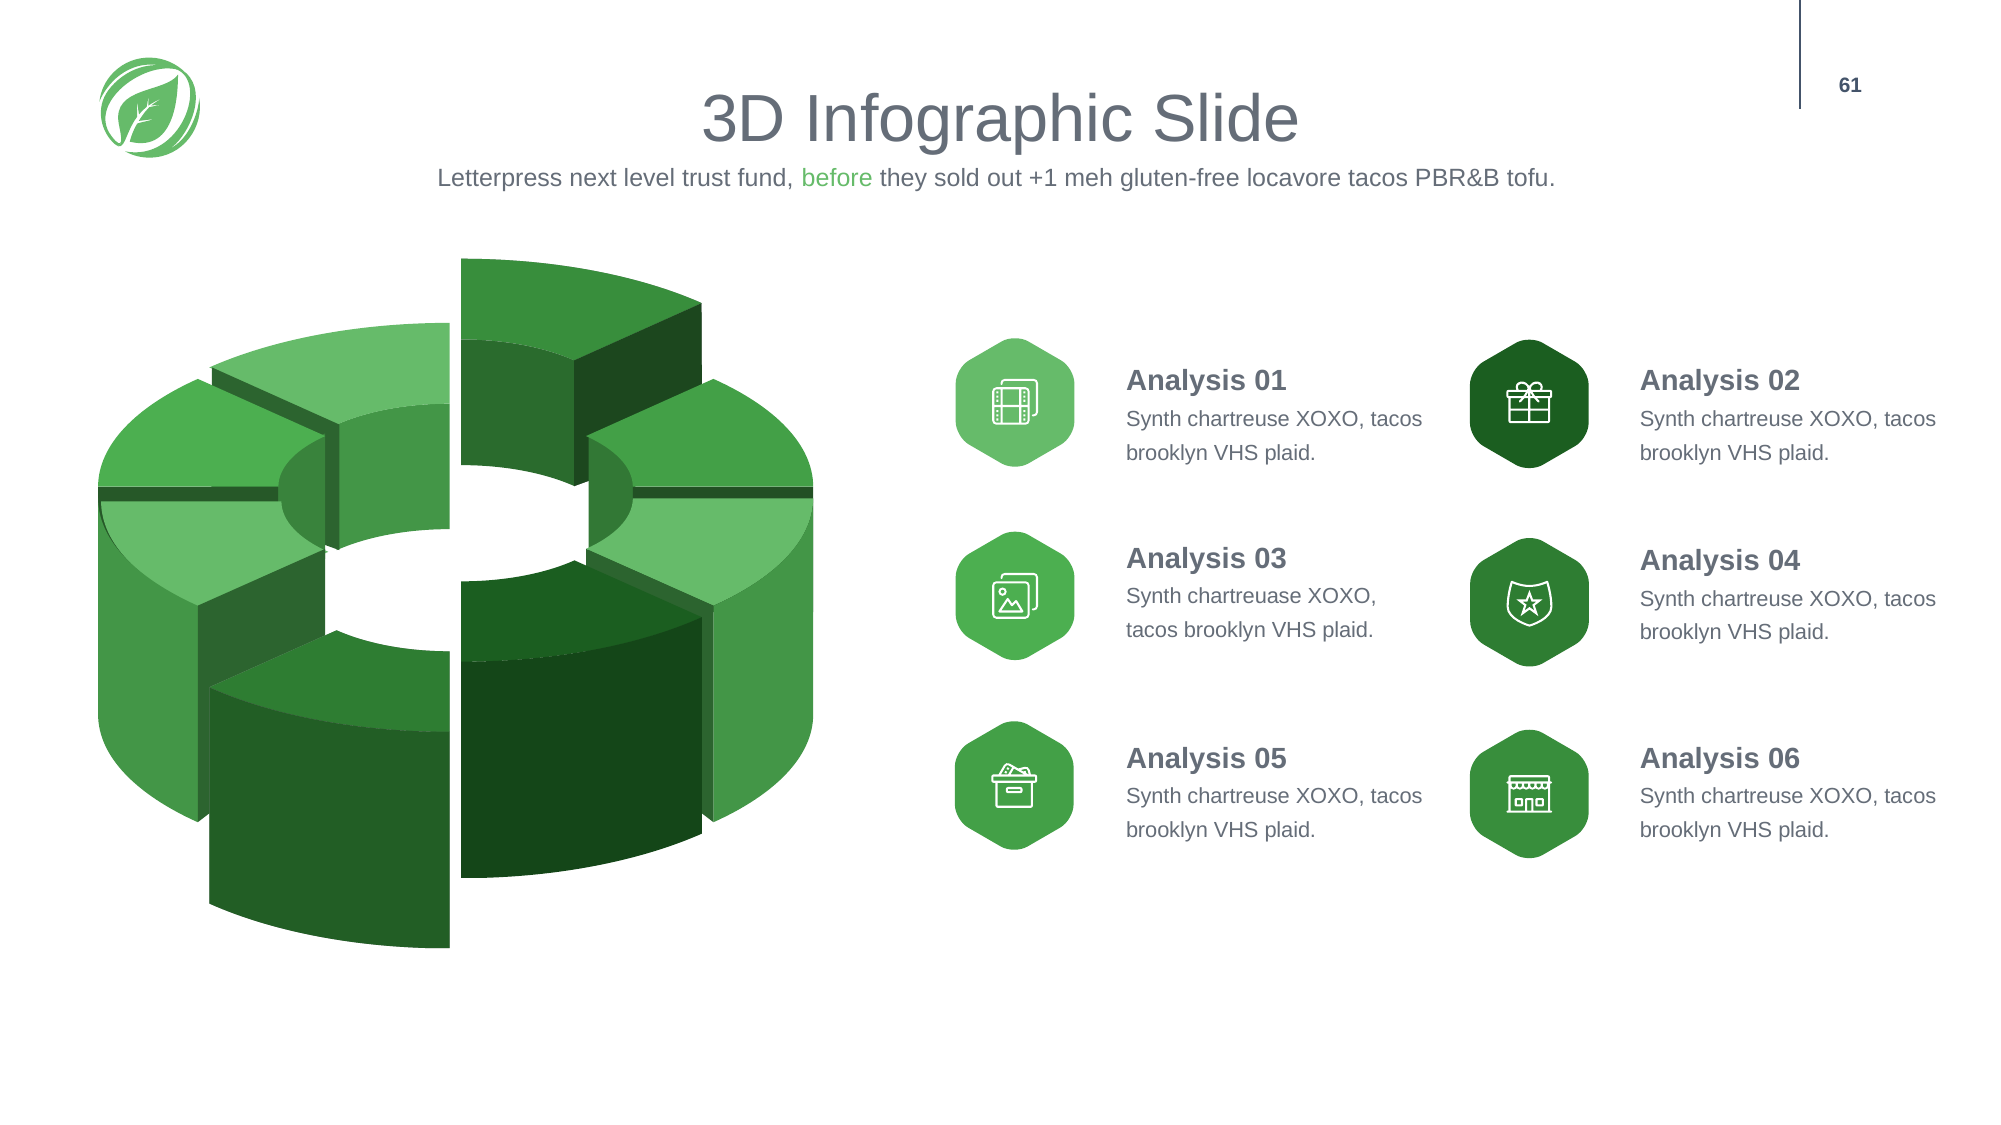

3D Infographic Slide
Letterpress next level trust fund, before they sold out +1 meh gluten-free locavore tacos PBR&B tofu.

Analysis 01
Synth chartreuse XOXO, tacos brooklyn VHS plaid.

Analysis 02
Synth chartreuse XOXO, tacos brooklyn VHS plaid.
Analysis 03
Synth chartreuase XOXO, tacos brooklyn VHS plaid.

Analysis 04
Synth chartreuse XOXO, tacos brooklyn VHS plaid.

Analysis 05
Synth chartreuse XOXO, tacos brooklyn VHS plaid.
Analysis 06
Synth chartreuse XOXO, tacos brooklyn VHS plaid.